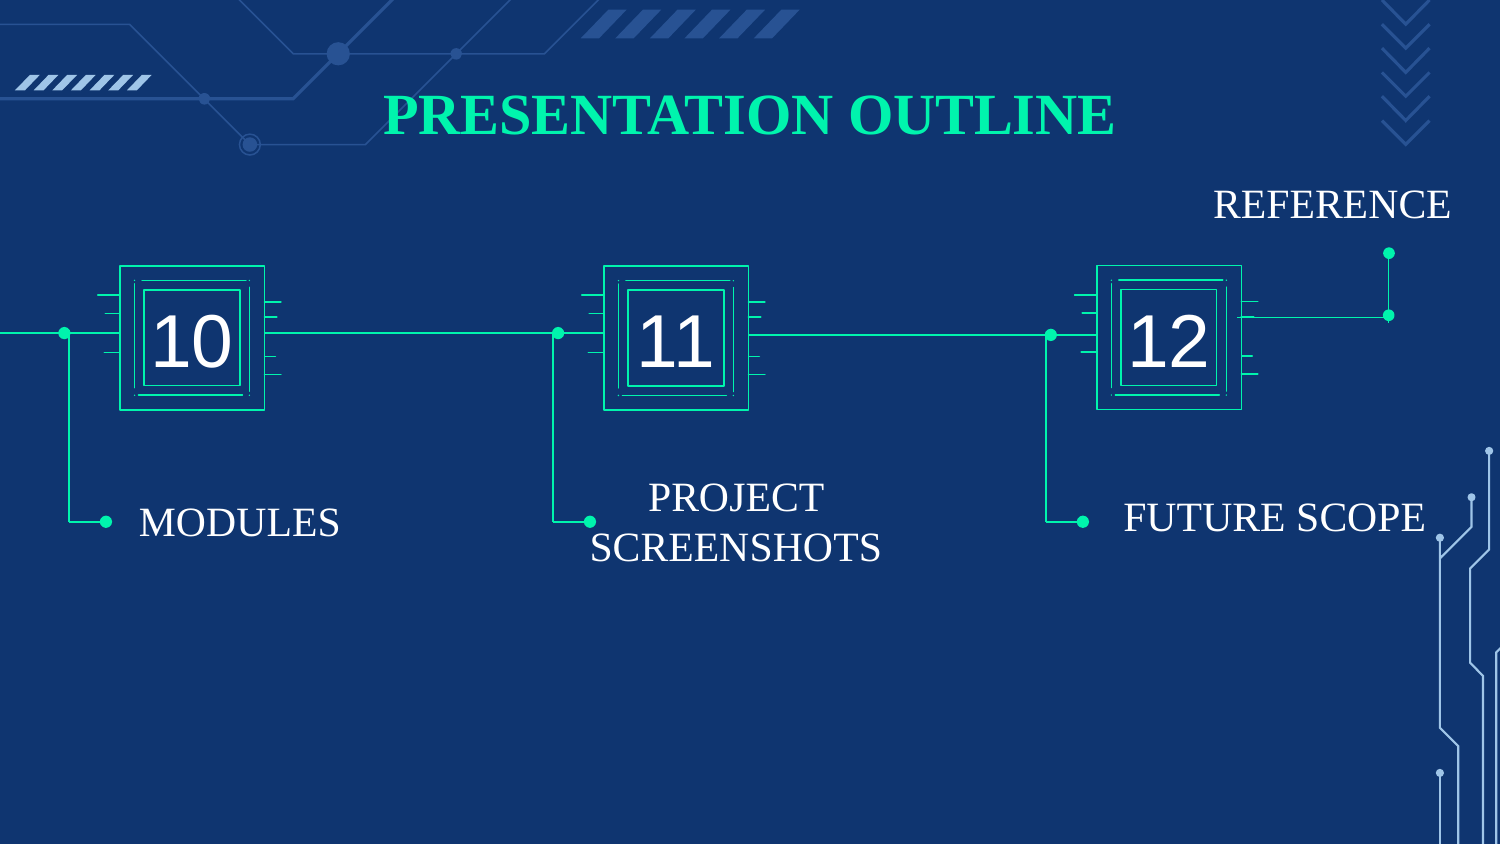

# PRESENTATION OUTLINE
REFERENCE

10
11
12

FUTURE SCOPE
PROJECT SCREENSHOTS
MODULES